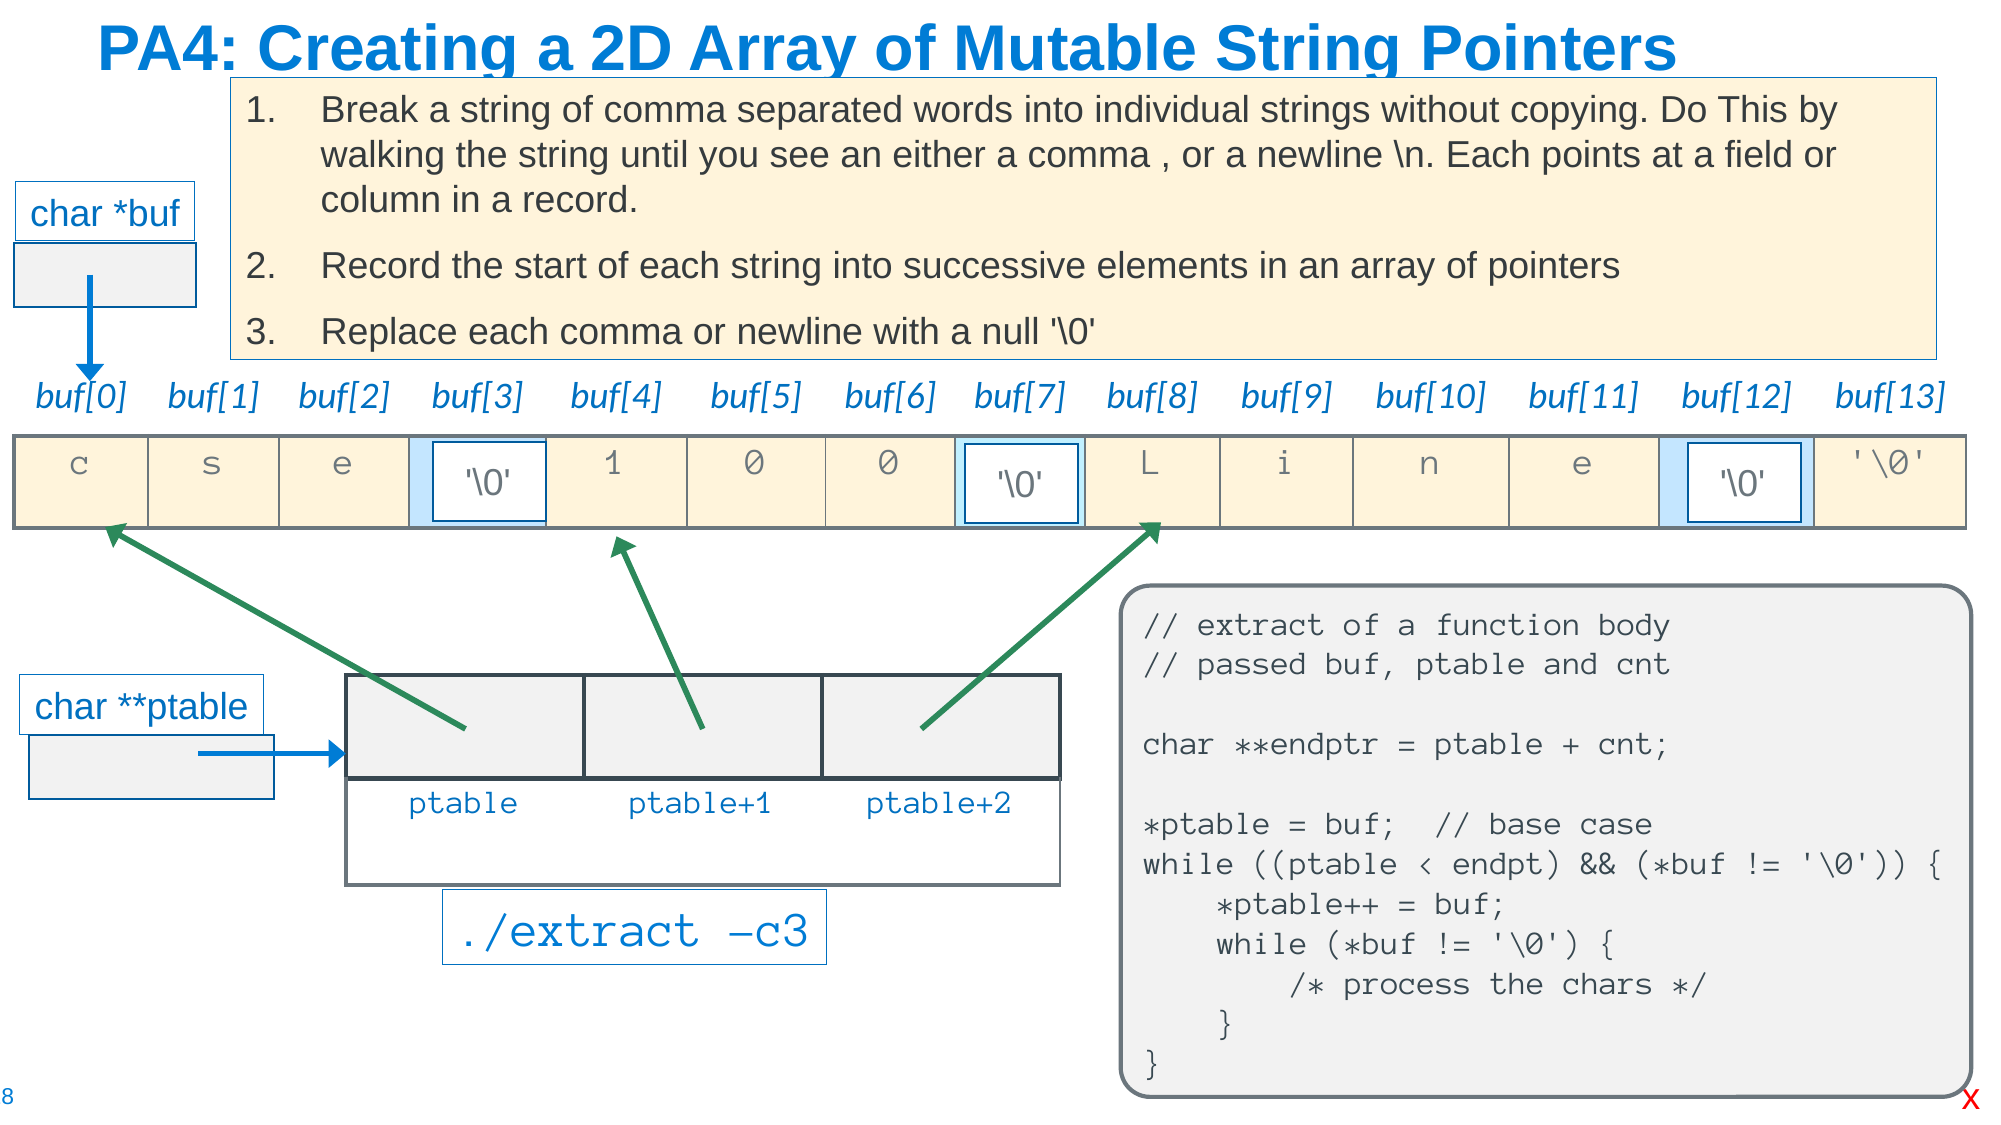

# PA4: Creating a 2D Array of Mutable String Pointers
Break a string of comma separated words into individual strings without copying. Do This by walking the string until you see an either a comma , or a newline \n. Each points at a field or column in a record.
Record the start of each string into successive elements in an array of pointers
Replace each comma or newline with a null '\0'
char *buf

| buf[0] | buf[1] | buf[2] | buf[3] | buf[4] | buf[5] | buf[6] | buf[7] | buf[8] | buf[9] | buf[10] | buf[11] | buf[12] | buf[13] |
| --- | --- | --- | --- | --- | --- | --- | --- | --- | --- | --- | --- | --- | --- |
| c | s | e | , | 1 | 0 | 0 | , | L | i | n | e | '\n' | '\0' |

'\0'

'\0'

'\0'
// extract of a function body
// passed buf, ptable and cnt

char **endptr = ptable + cnt;

*ptable = buf;  // base case
while ((ptable < endpt) && (*buf != '\0')) {
    *ptable++ = buf;
    while (*buf != '\0') {
        /* process the chars */
    }
}
char **ptable
|  |  |  |
| --- | --- | --- |
| ptable | ptable+1 | ptable+2 |

./extract –c3
x